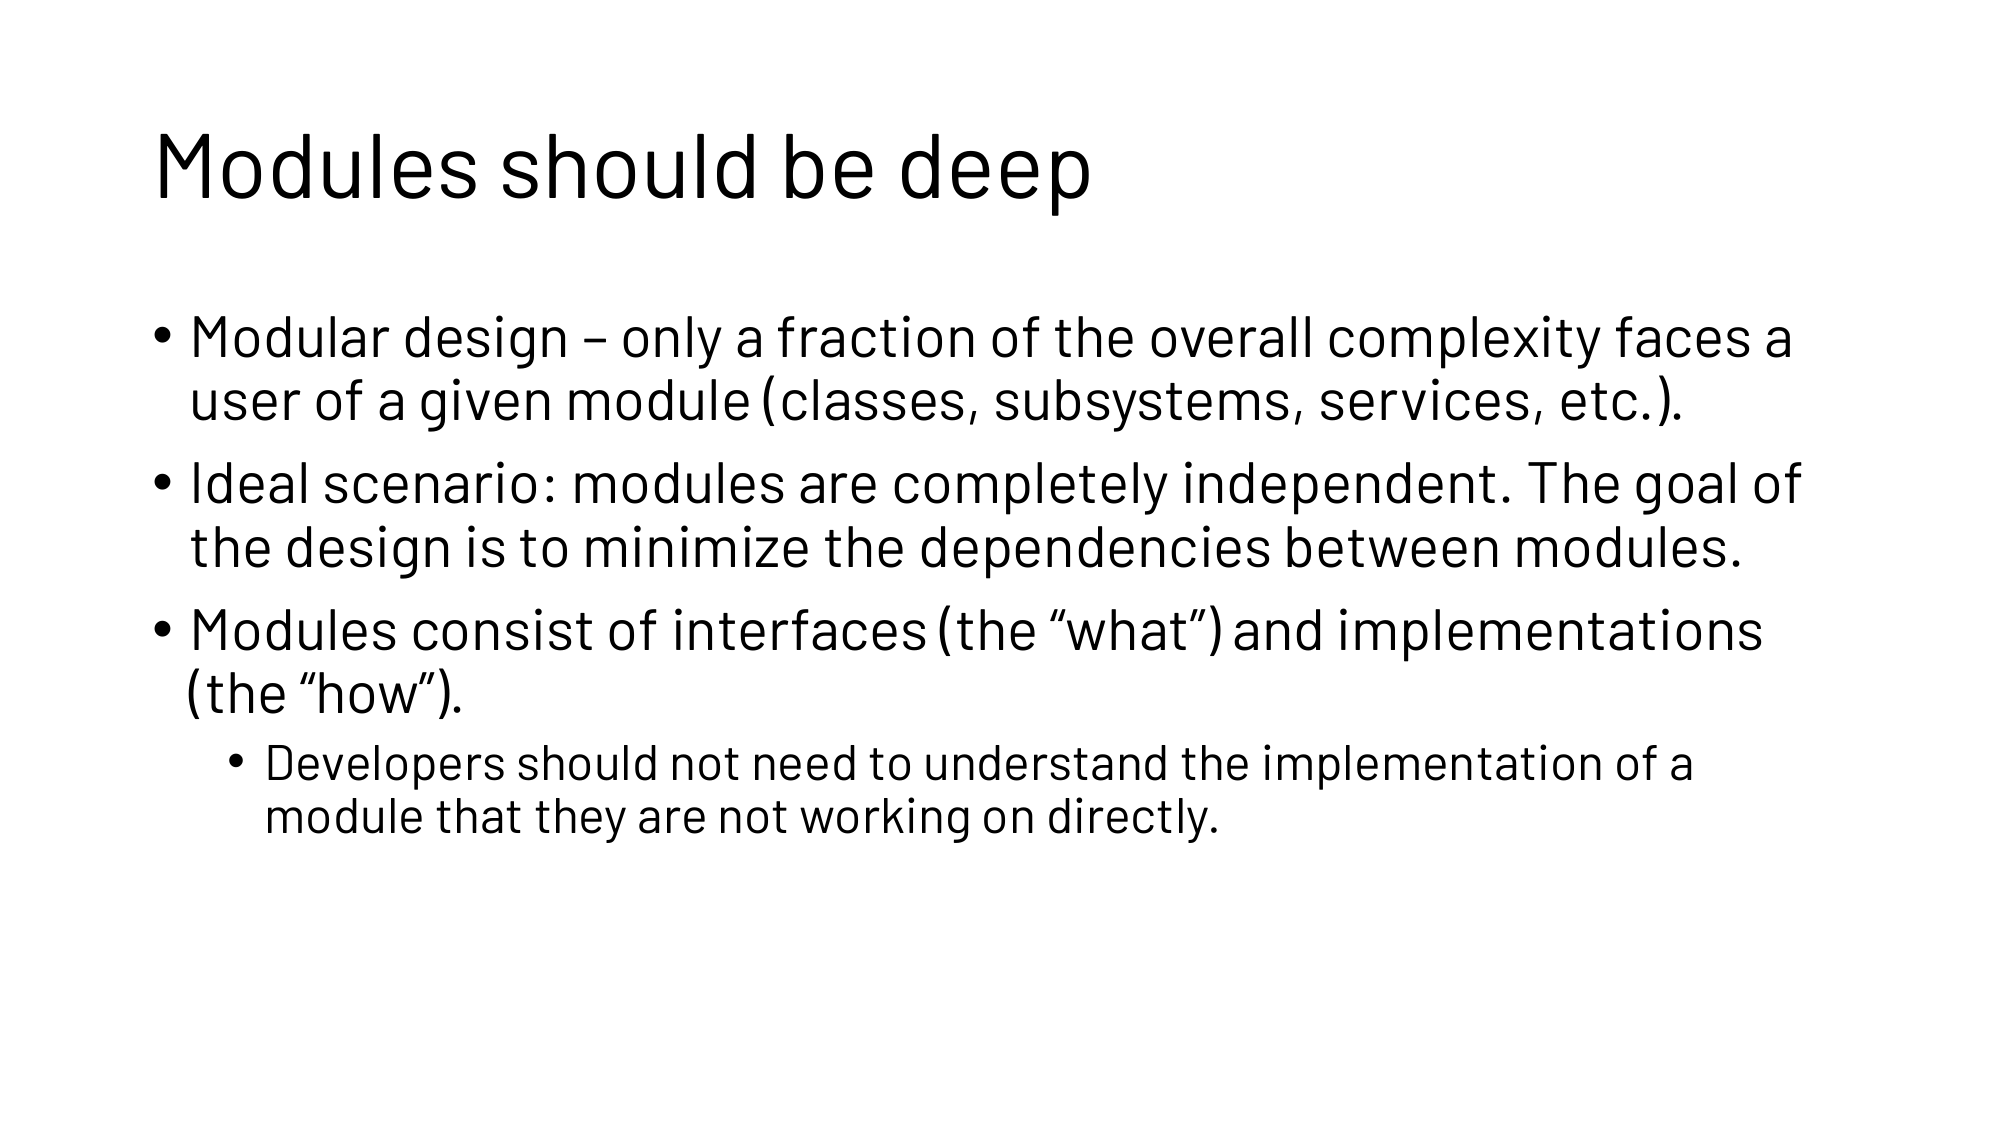

# Modules should be deep
Modular design – only a fraction of the overall complexity faces a user of a given module (classes, subsystems, services, etc.).
Ideal scenario: modules are completely independent. The goal of the design is to minimize the dependencies between modules.
Modules consist of interfaces (the “what”) and implementations (the “how”).
Developers should not need to understand the implementation of a module that they are not working on directly.